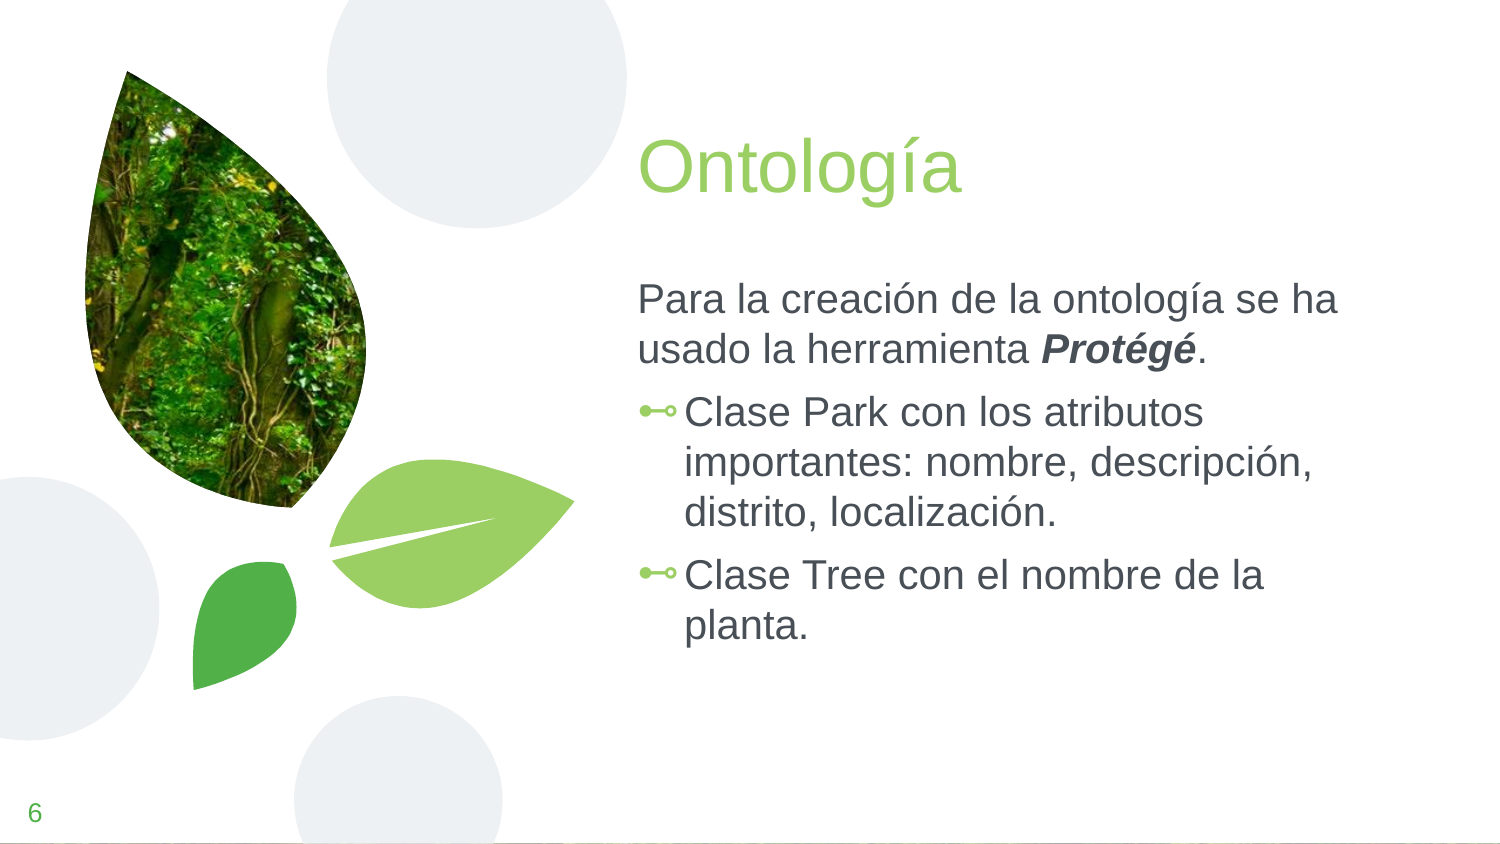

# Ontología
Para la creación de la ontología se ha usado la herramienta Protégé.
Clase Park con los atributos importantes: nombre, descripción, distrito, localización.
Clase Tree con el nombre de la planta.
6